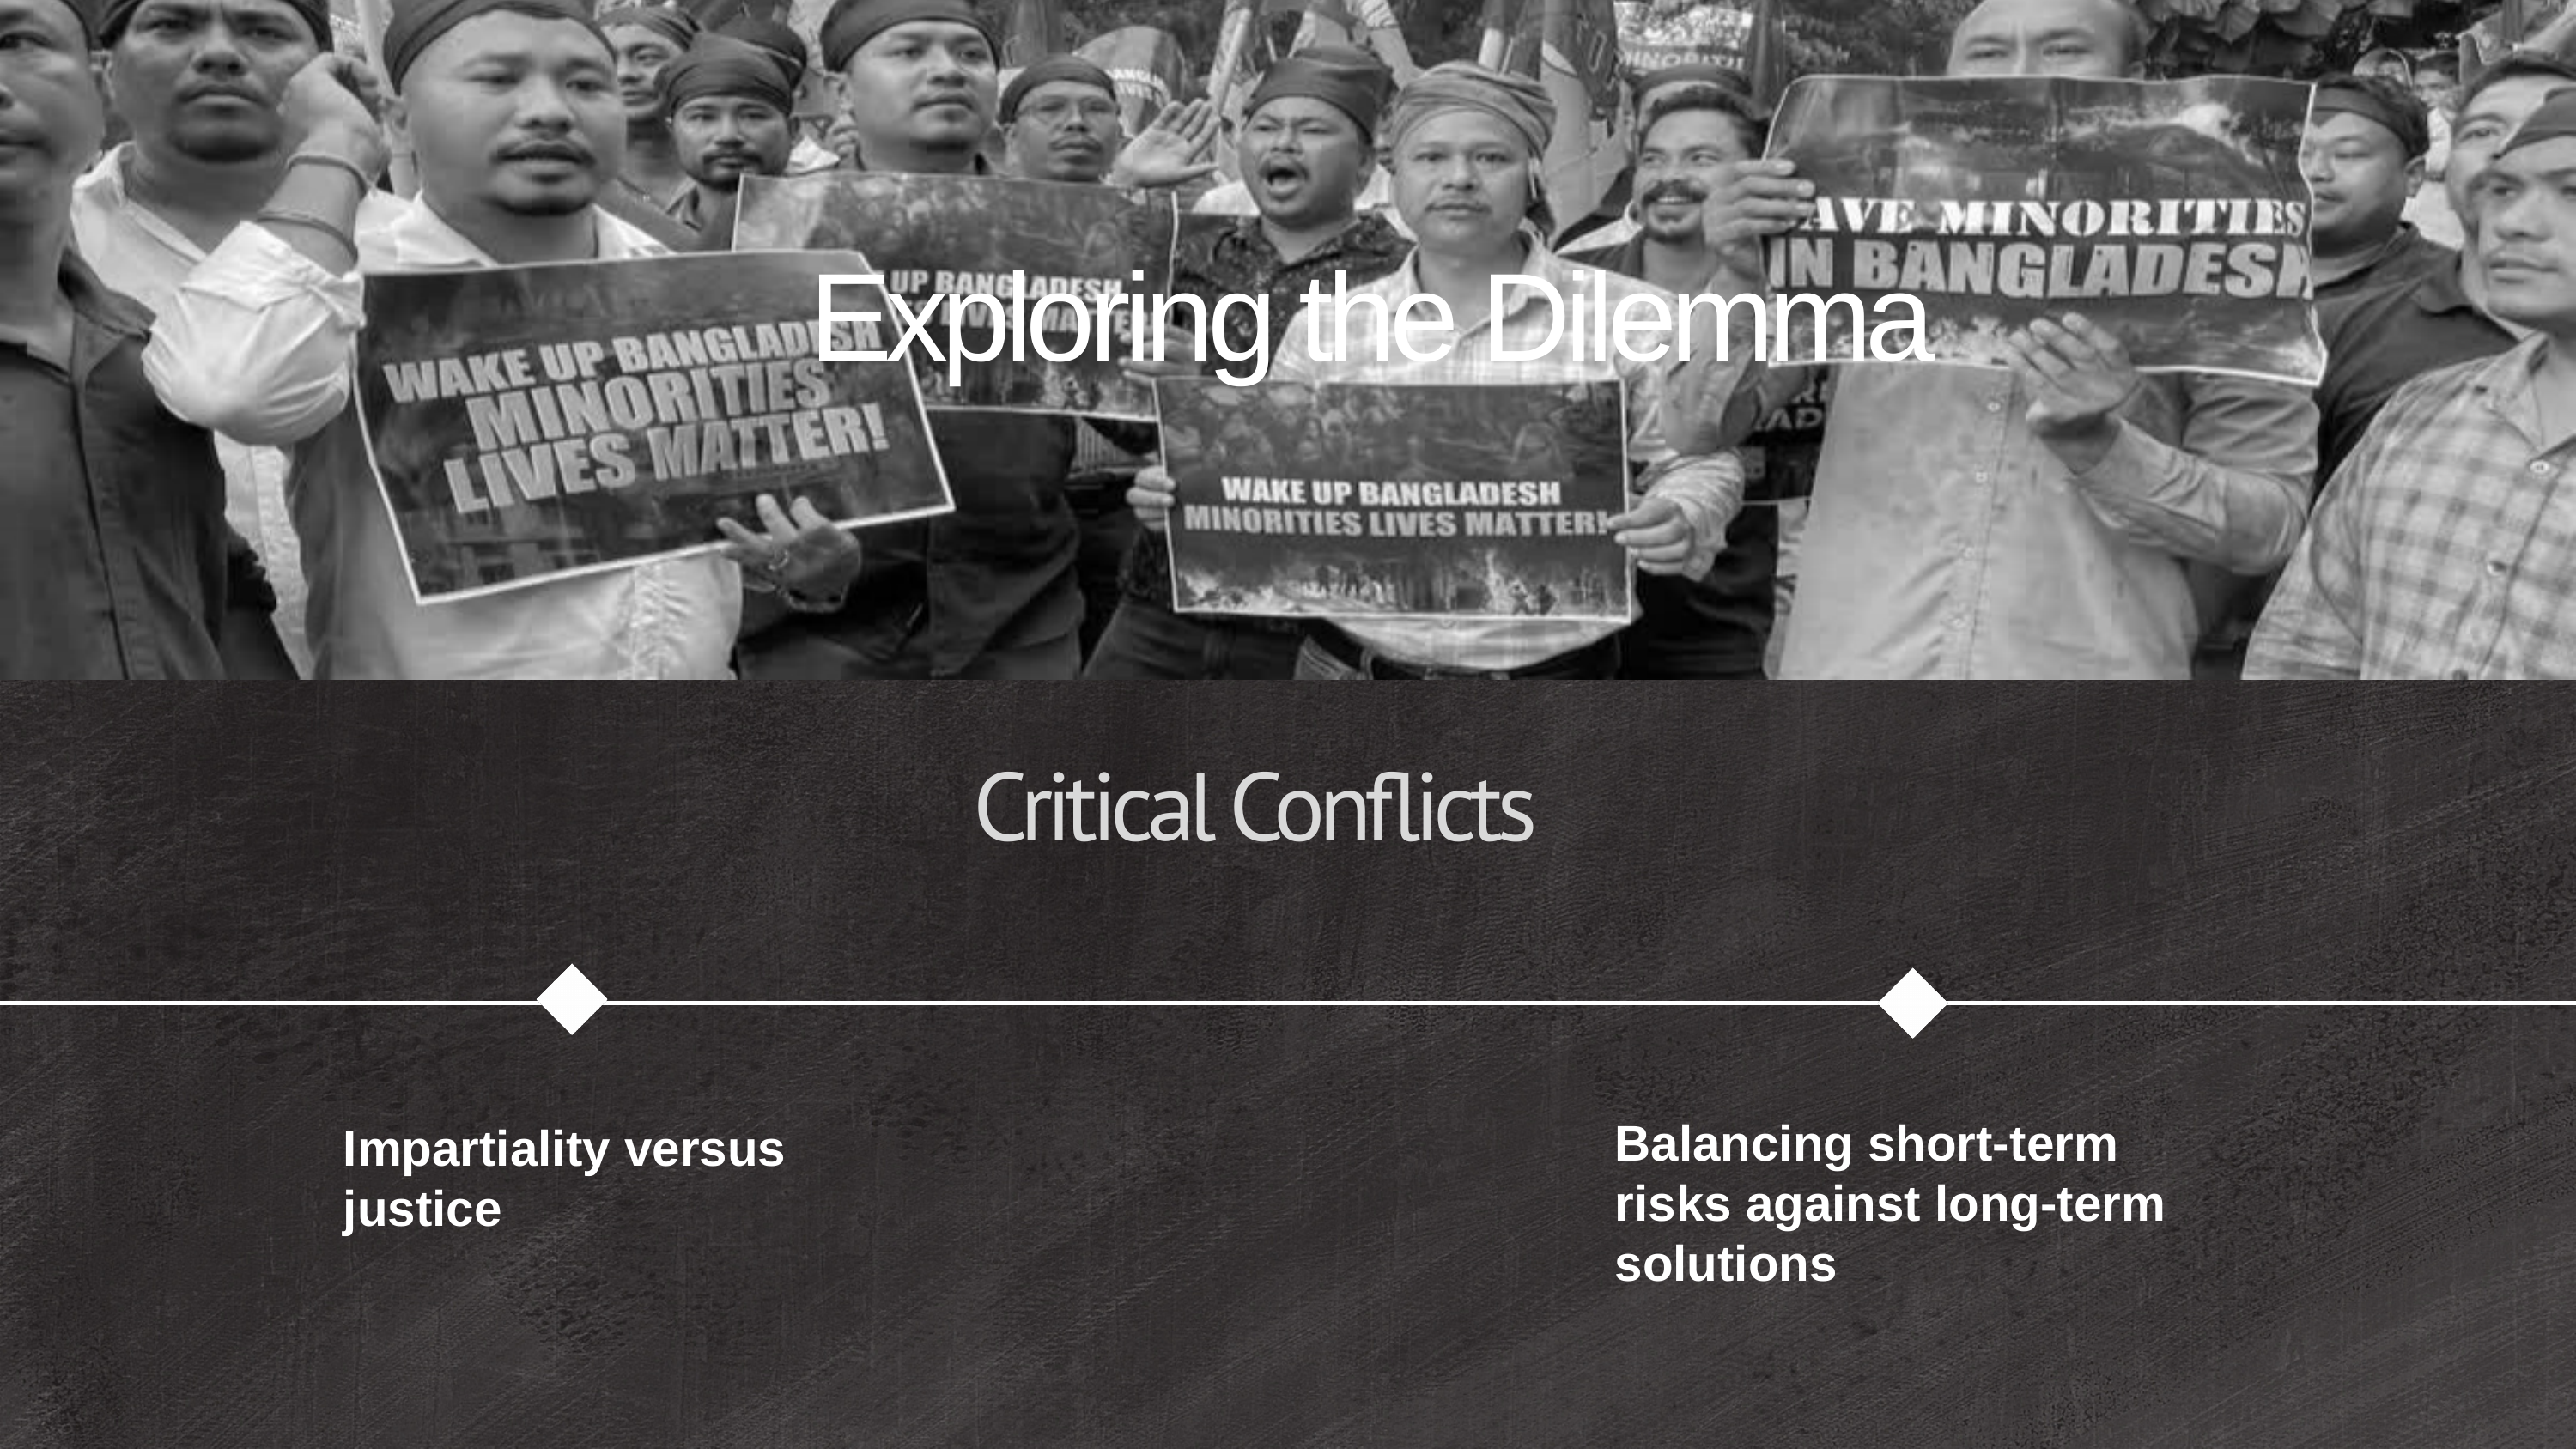

Exploring the Dilemma

Critical Conflicts

Balancing short-term risks against long-term solutions
Impartiality versus justice